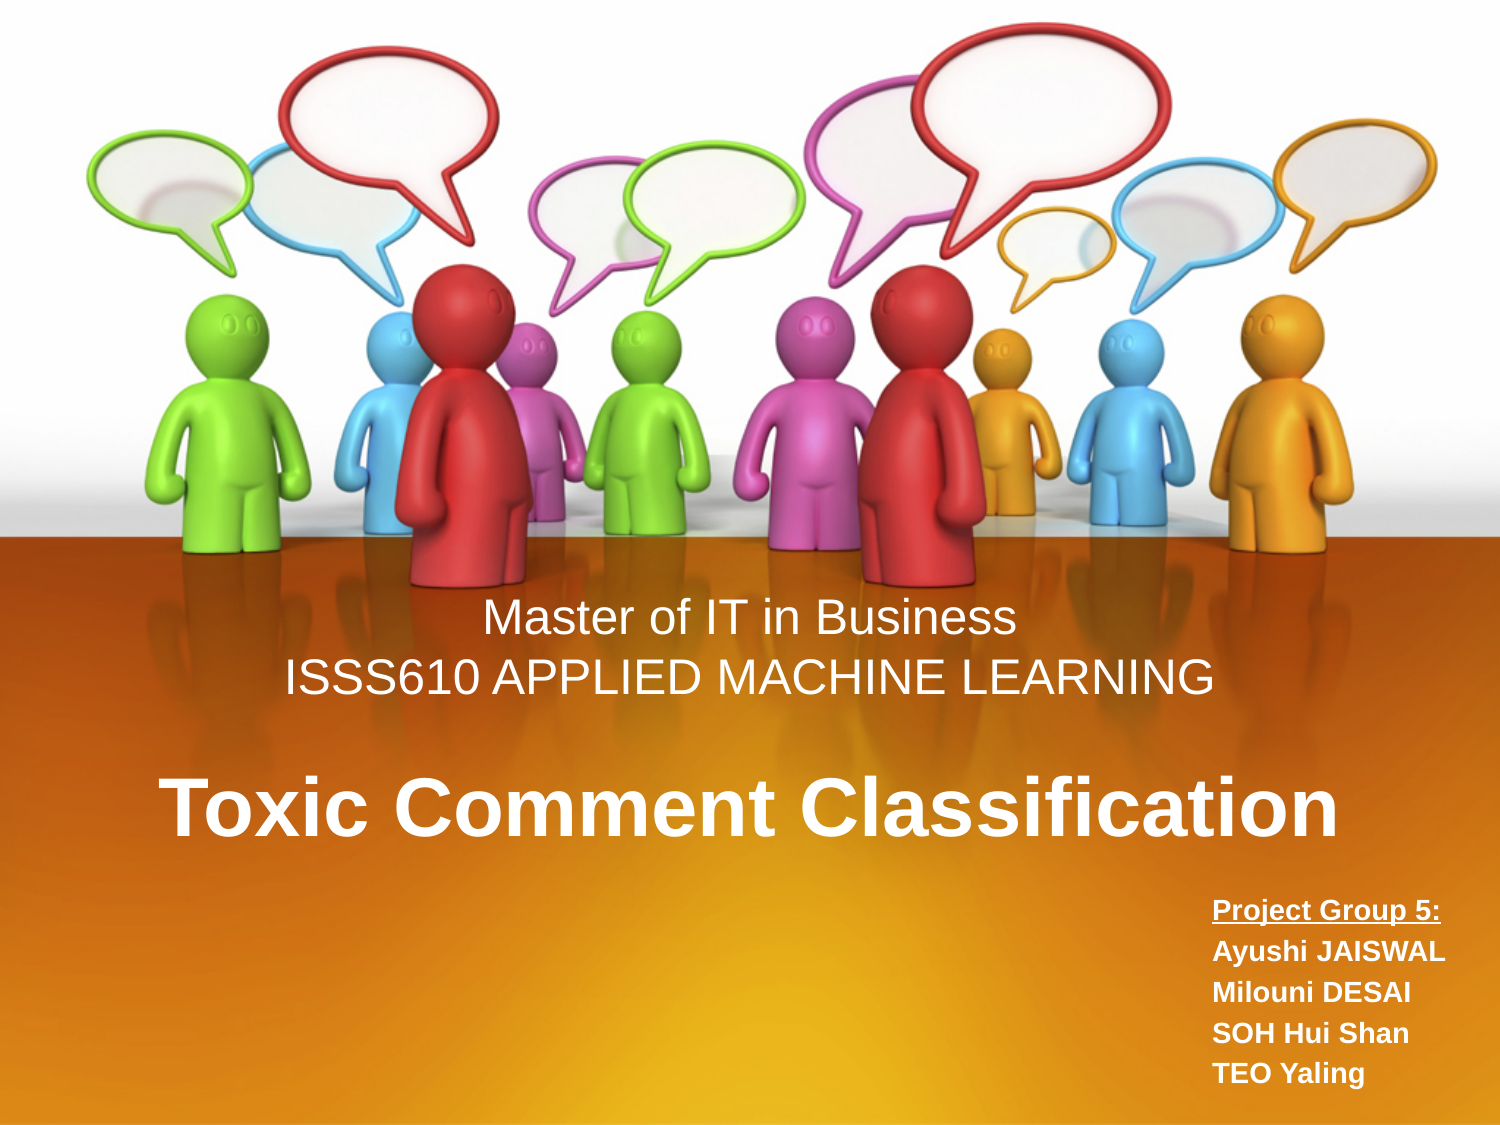

# Master of IT in Business ISSS610 APPLIED MACHINE LEARNING
Toxic Comment Classification
Project Group 5:
Ayushi JAISWAL
Milouni DESAI
SOH Hui Shan
TEO Yaling